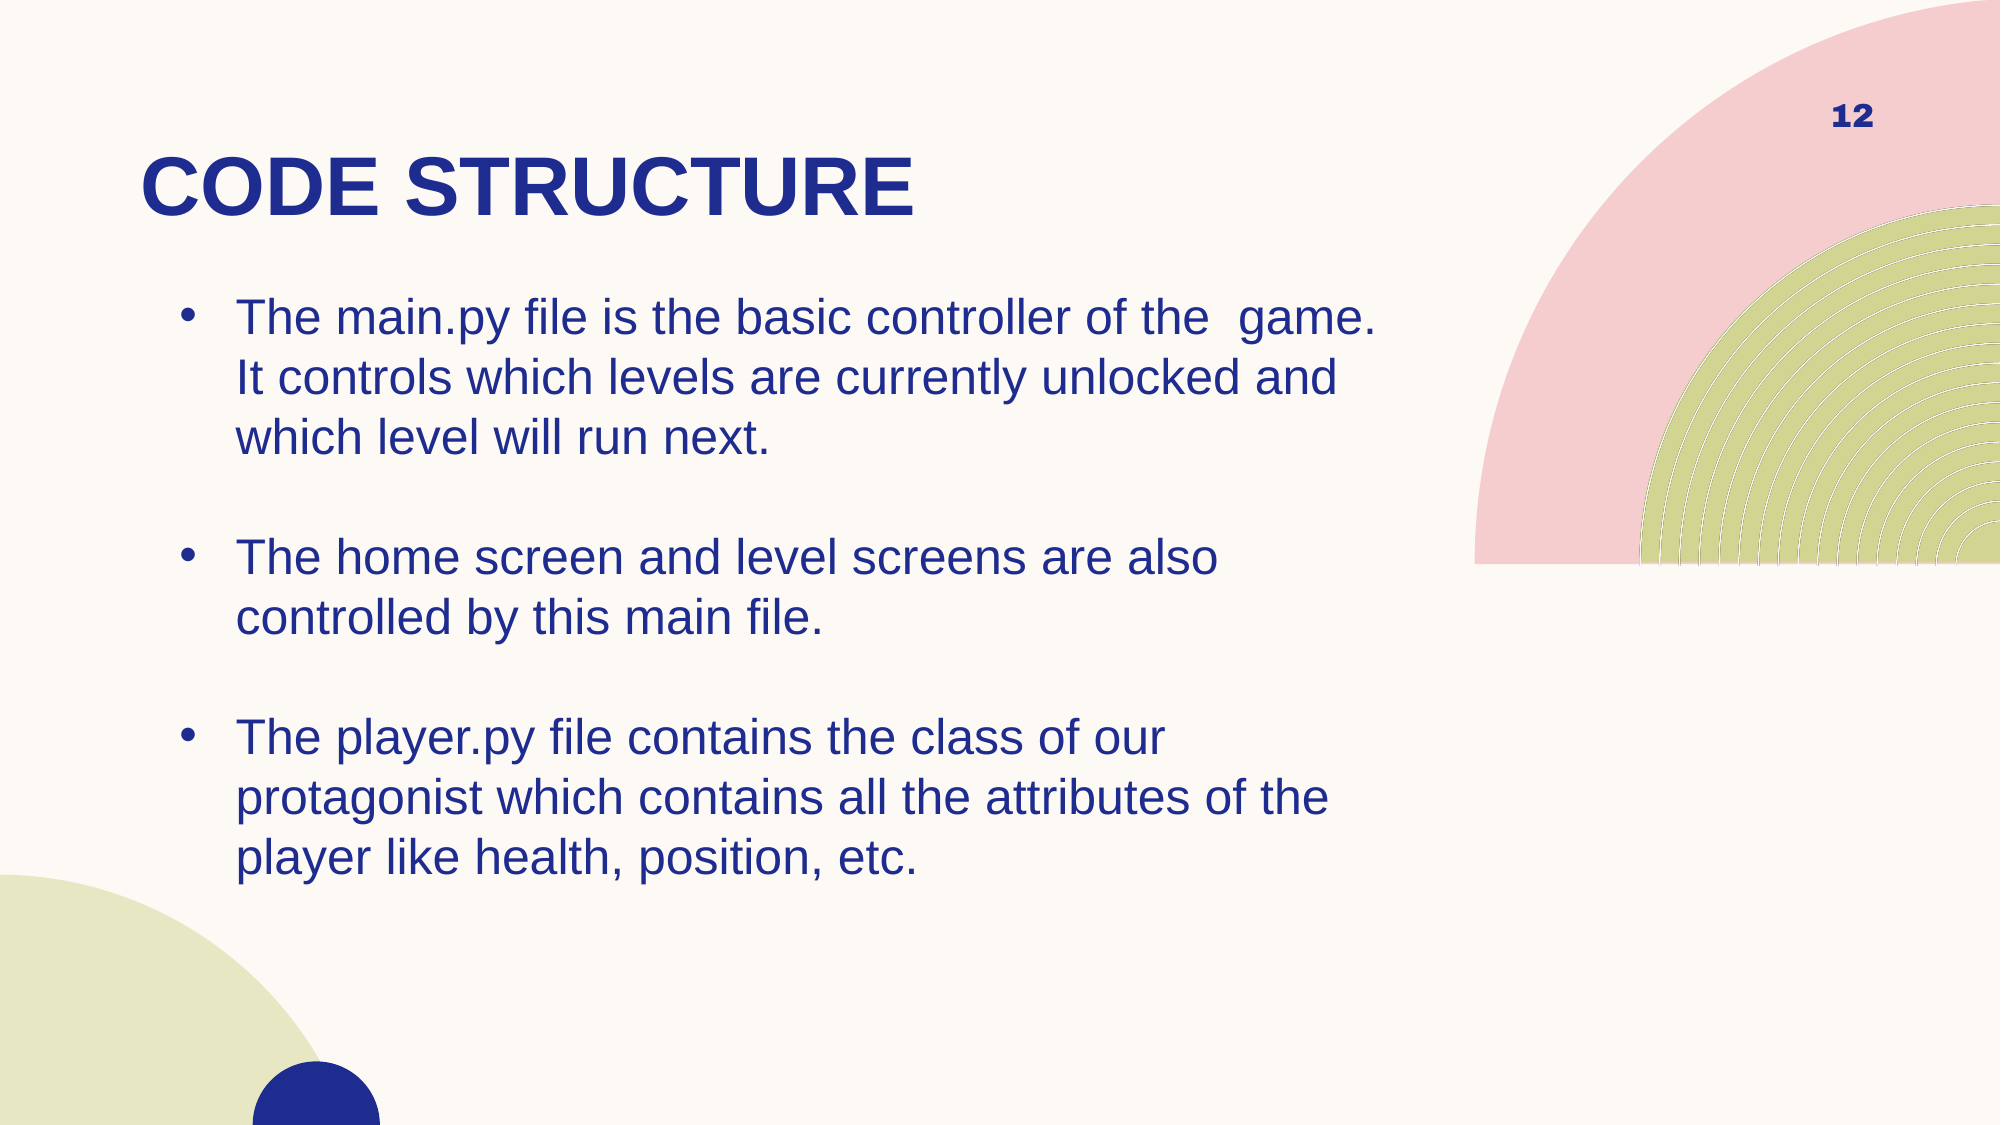

# cODE structure
12
The main.py file is the basic controller of the  game. It controls which levels are currently unlocked and which level will run next.

The home screen and level screens are also controlled by this main file.

The player.py file contains the class of our protagonist which contains all the attributes of the player like health, position, etc.